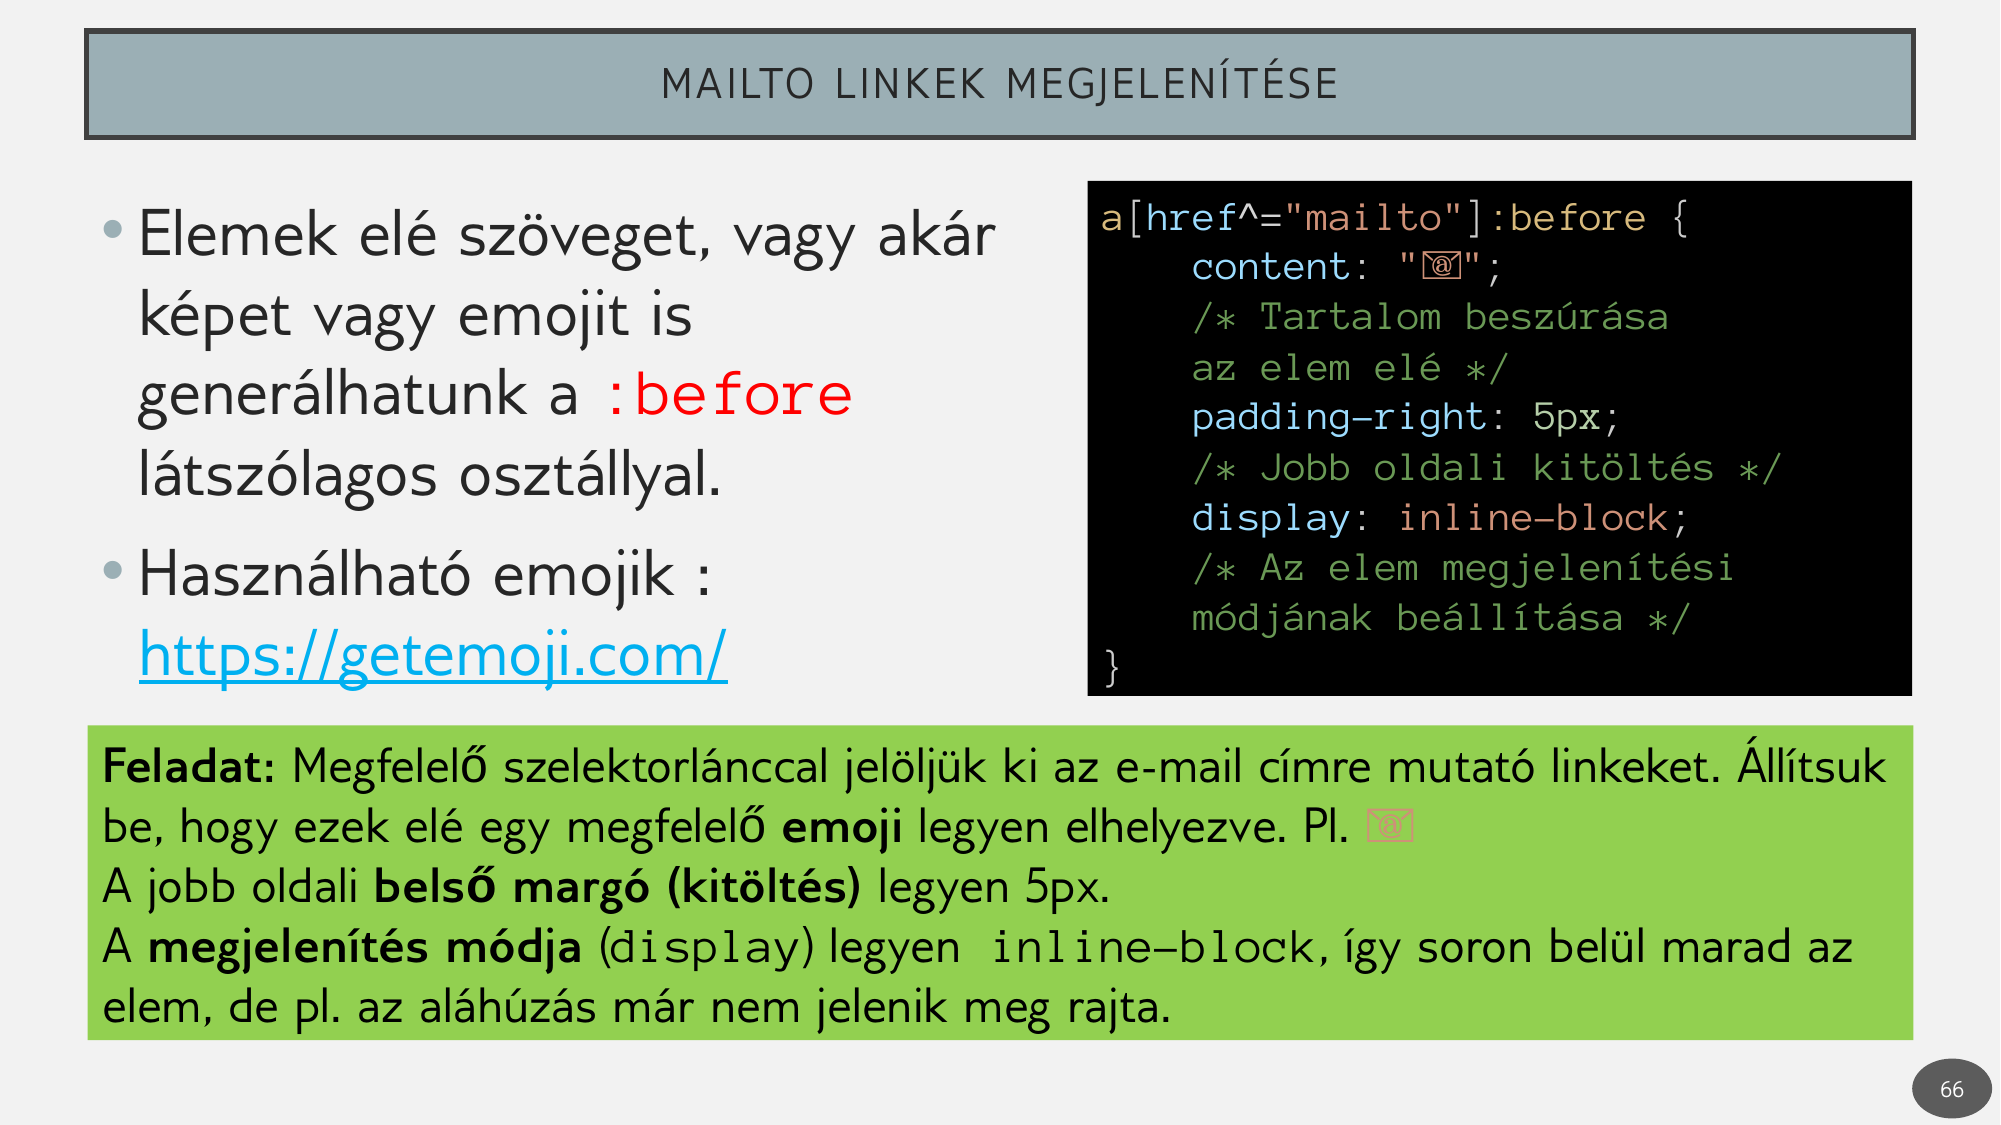

# mailto linkek megjelenítése
Elemek elé szöveget, vagy akár képet vagy emojit is generálhatunk a :before látszólagos osztállyal.
Használható emojik : https://getemoji.com/

a[href^="mailto"]:before {
    content: "📧";
    /* Tartalom beszúrása
    az elem elé */
    padding-right: 5px;
    /* Jobb oldali kitöltés */
    display: inline-block;
    /* Az elem megjelenítési
    módjának beállítása */
}
Feladat: Megfelelő szelektorlánccal jelöljük ki az e-mail címre mutató linkeket. Állítsuk be, hogy ezek elé egy megfelelő emoji legyen elhelyezve. Pl. 📧
A jobb oldali belső margó (kitöltés) legyen 5px.
A megjelenítés módja (display) legyen  inline-block, így soron belül marad az elem, de pl. az aláhúzás már nem jelenik meg rajta.
66